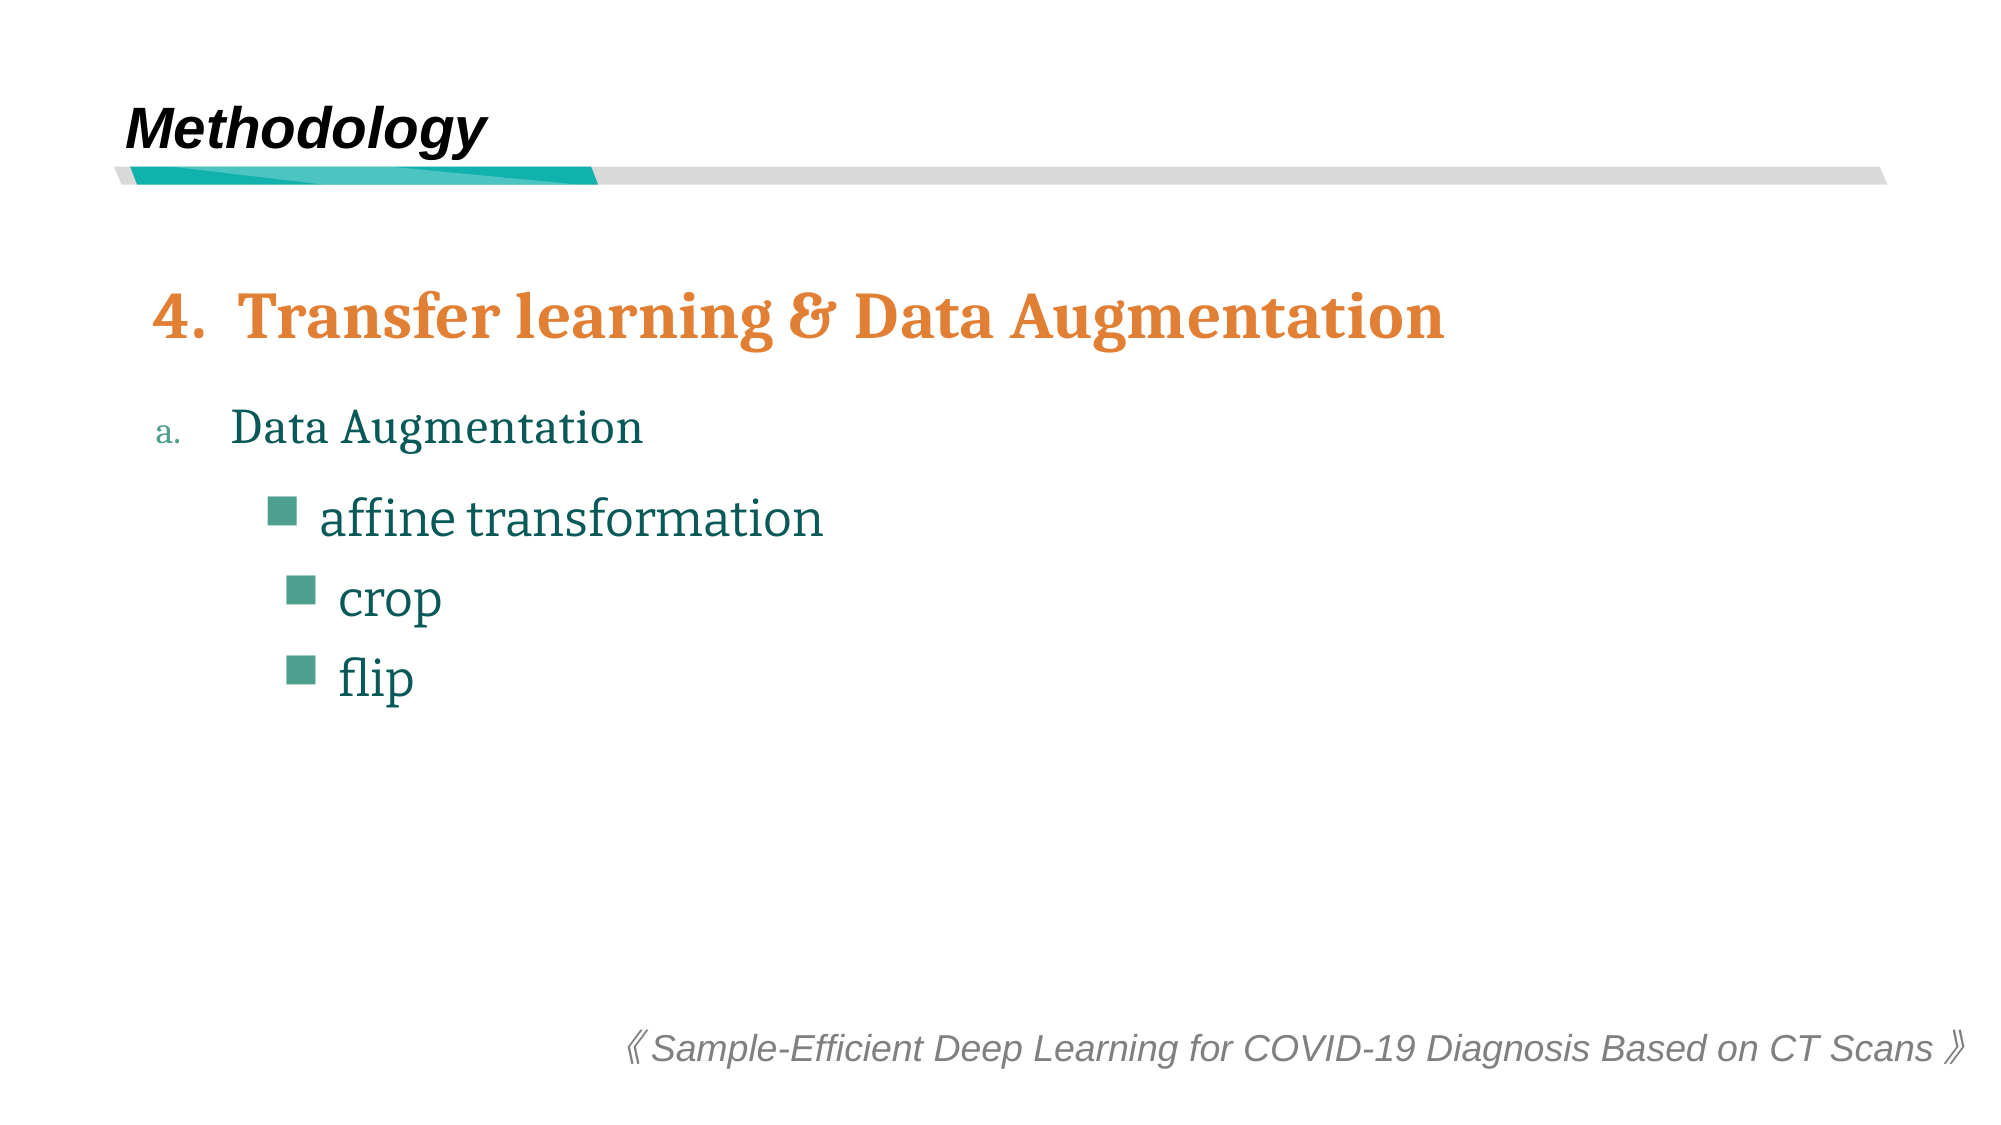

# Methodology
4.  Transfer learning & Data Augmentation
Data Augmentation
affine transformation
crop
flip
《Sample-Efficient Deep Learning for COVID-19 Diagnosis Based on CT Scans》